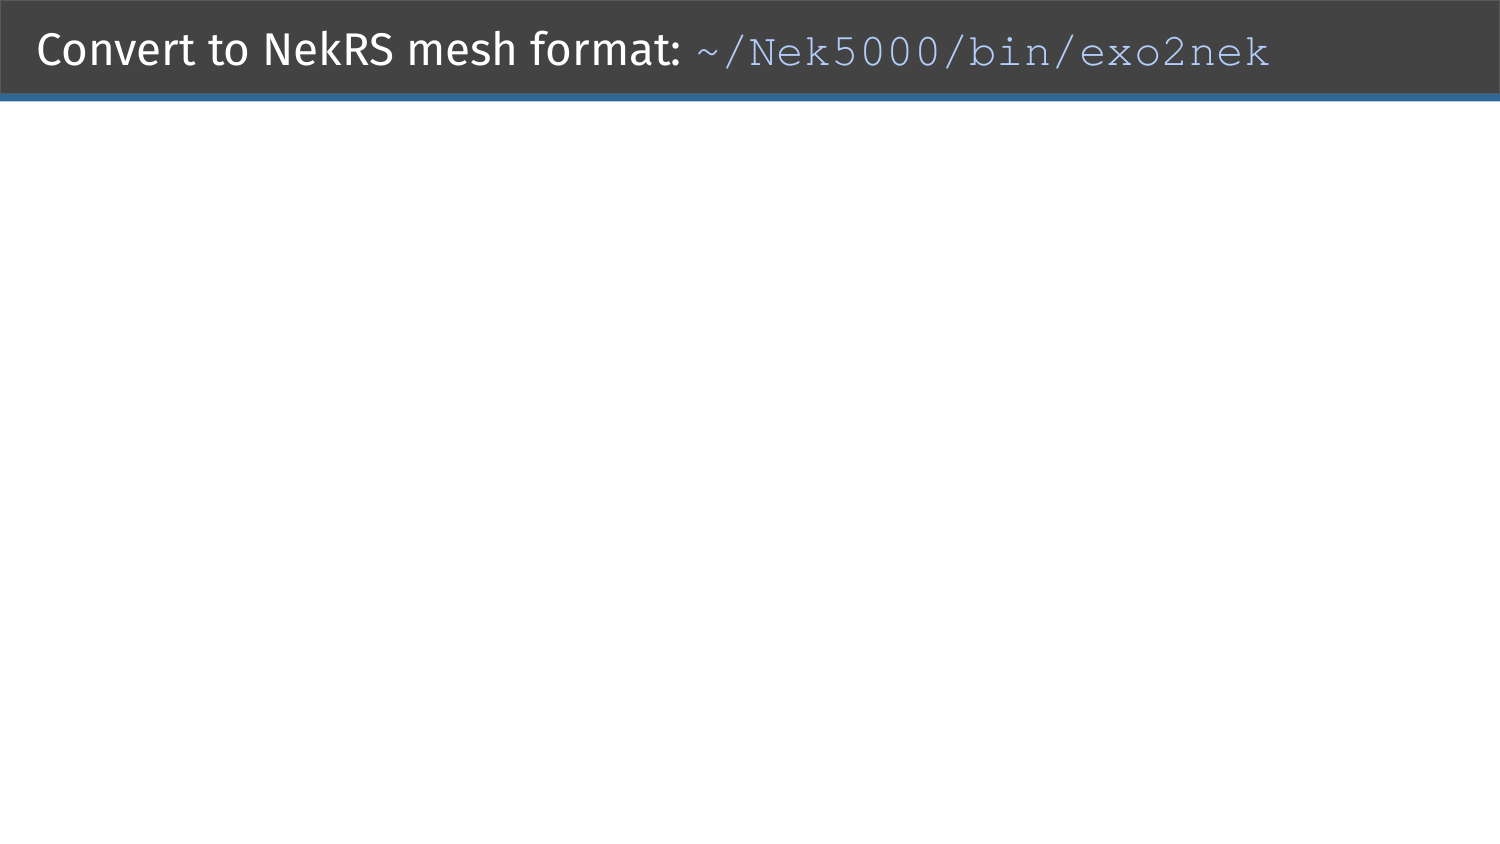

# Convert to NekRS mesh format: ~/Nek5000/bin/exo2nek